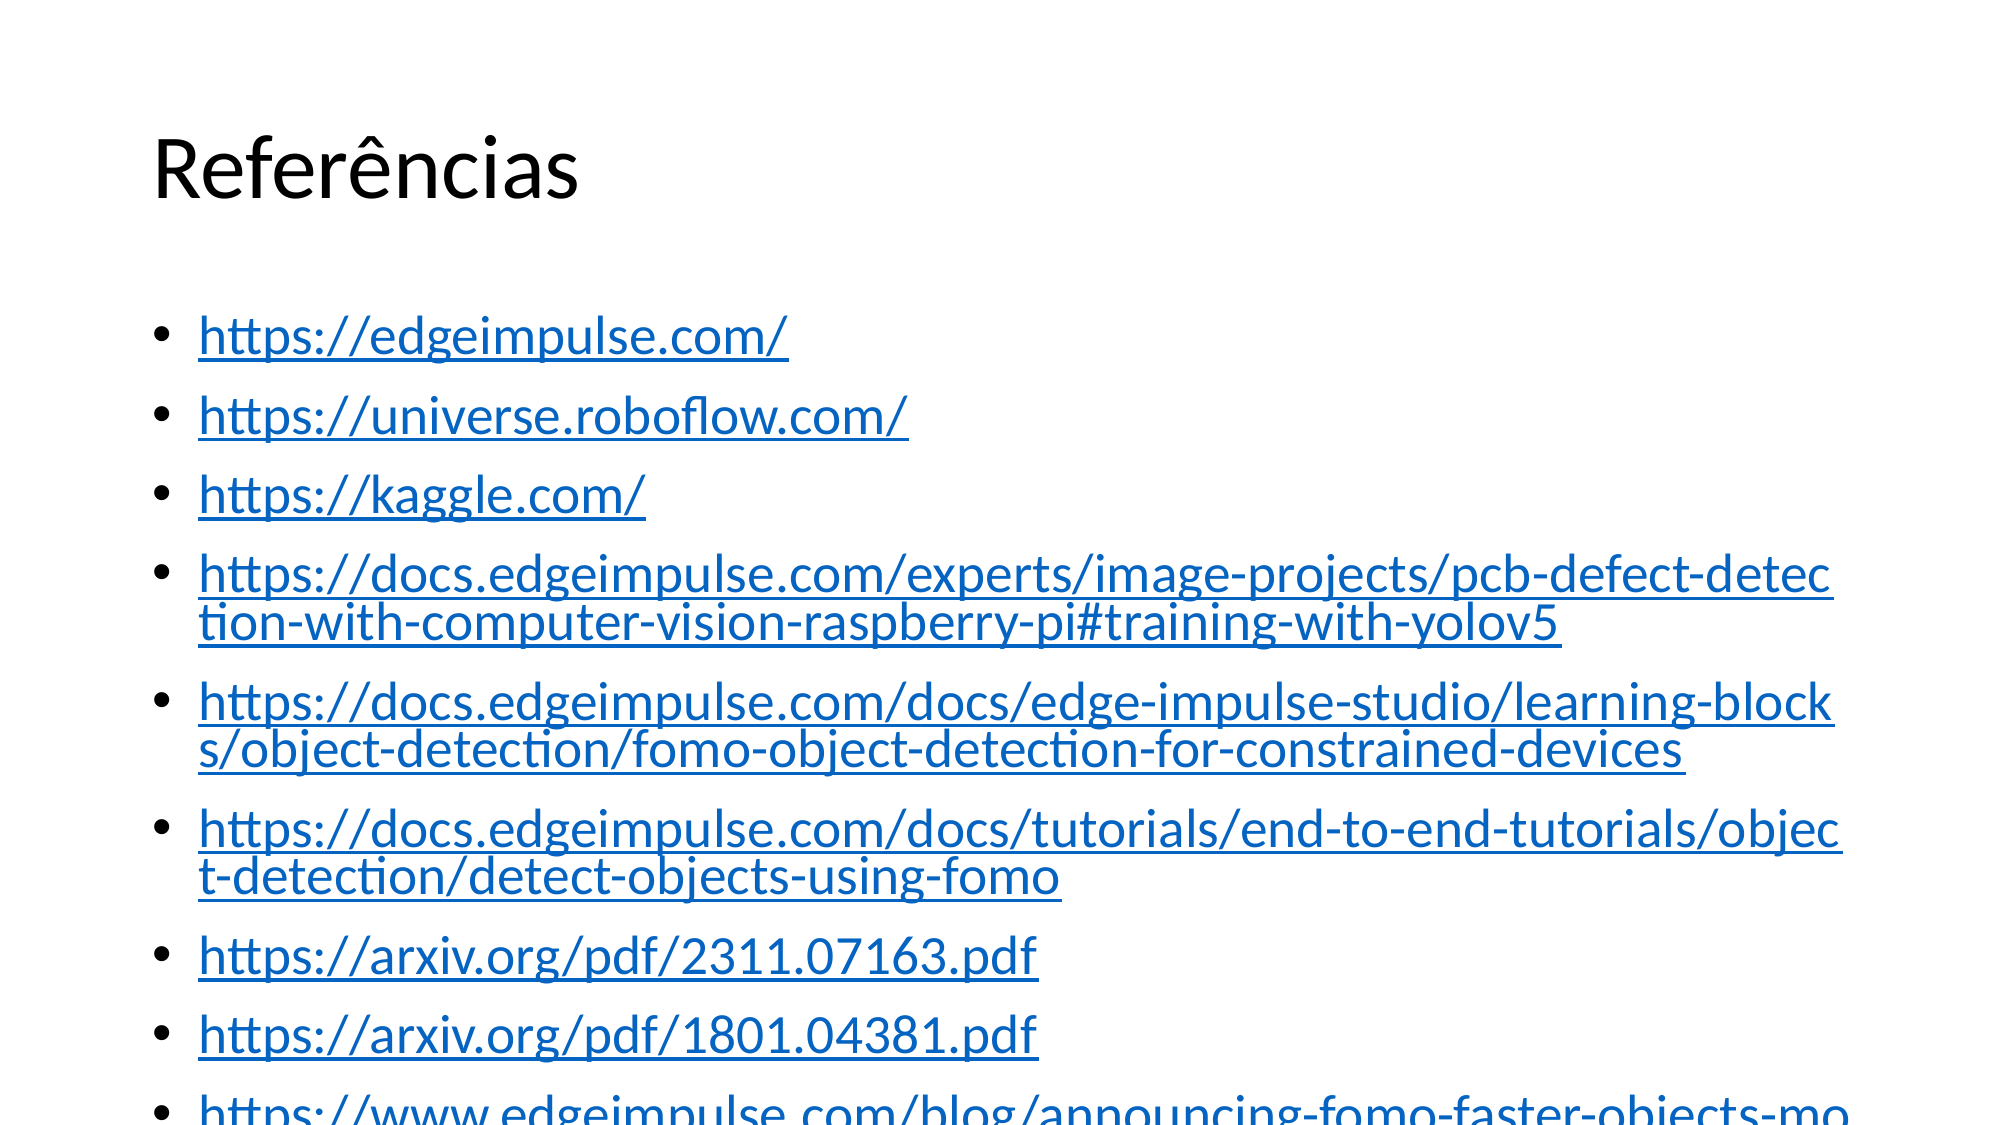

# Referências
https://edgeimpulse.com/
https://universe.roboflow.com/
https://kaggle.com/
https://docs.edgeimpulse.com/experts/image-projects/pcb-defect-detection-with-computer-vision-raspberry-pi#training-with-yolov5
https://docs.edgeimpulse.com/docs/edge-impulse-studio/learning-blocks/object-detection/fomo-object-detection-for-constrained-devices
https://docs.edgeimpulse.com/docs/tutorials/end-to-end-tutorials/object-detection/detect-objects-using-fomo
https://arxiv.org/pdf/2311.07163.pdf
https://arxiv.org/pdf/1801.04381.pdf
https://www.edgeimpulse.com/blog/announcing-fomo-faster-objects-more-objects/